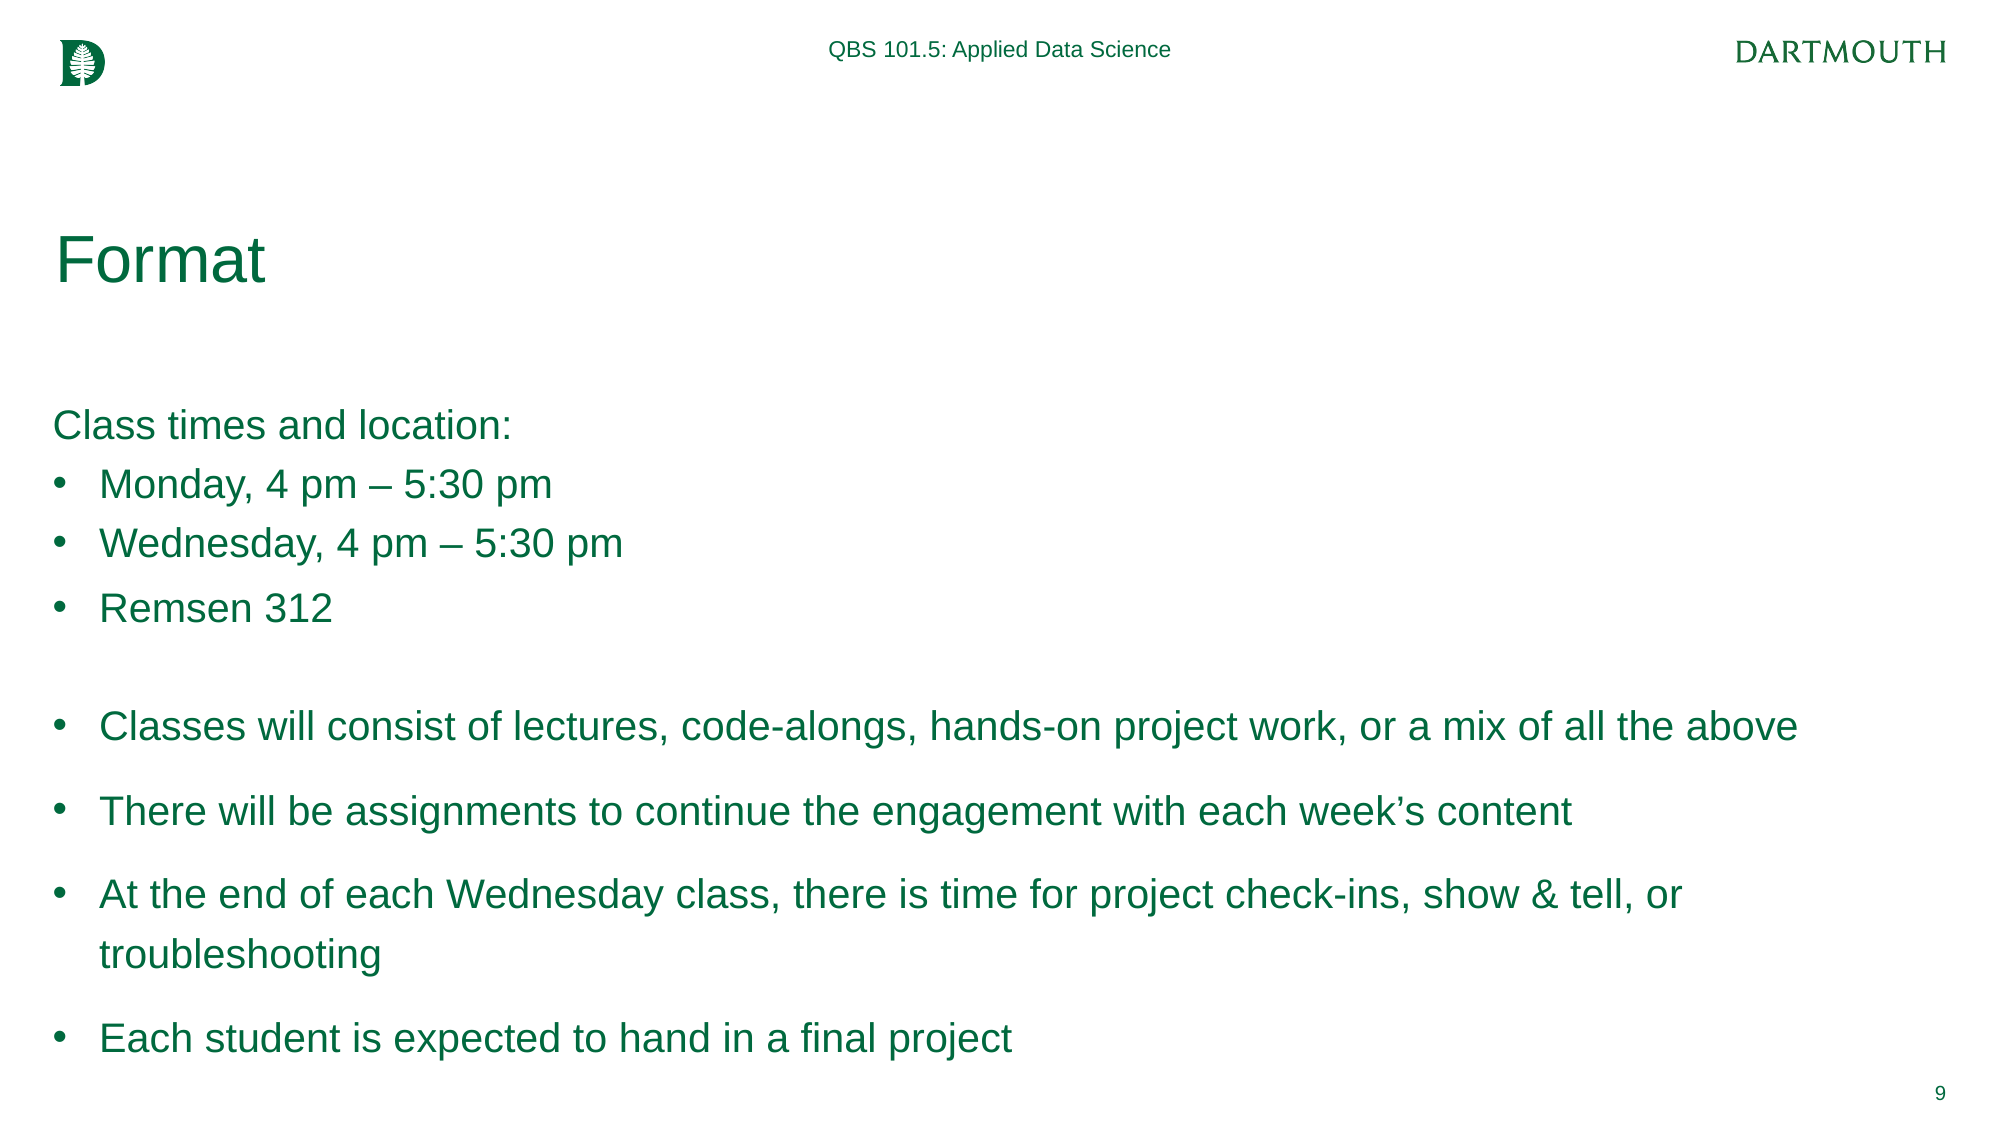

QBS 101.5: Applied Data Science
# Format
Class times and location:
Monday, 4 pm – 5:30 pm
Wednesday, 4 pm – 5:30 pm
Remsen 312

Classes will consist of lectures, code-alongs, hands-on project work, or a mix of all the above
There will be assignments to continue the engagement with each week’s content
At the end of each Wednesday class, there is time for project check-ins, show & tell, or troubleshooting
Each student is expected to hand in a final project

9